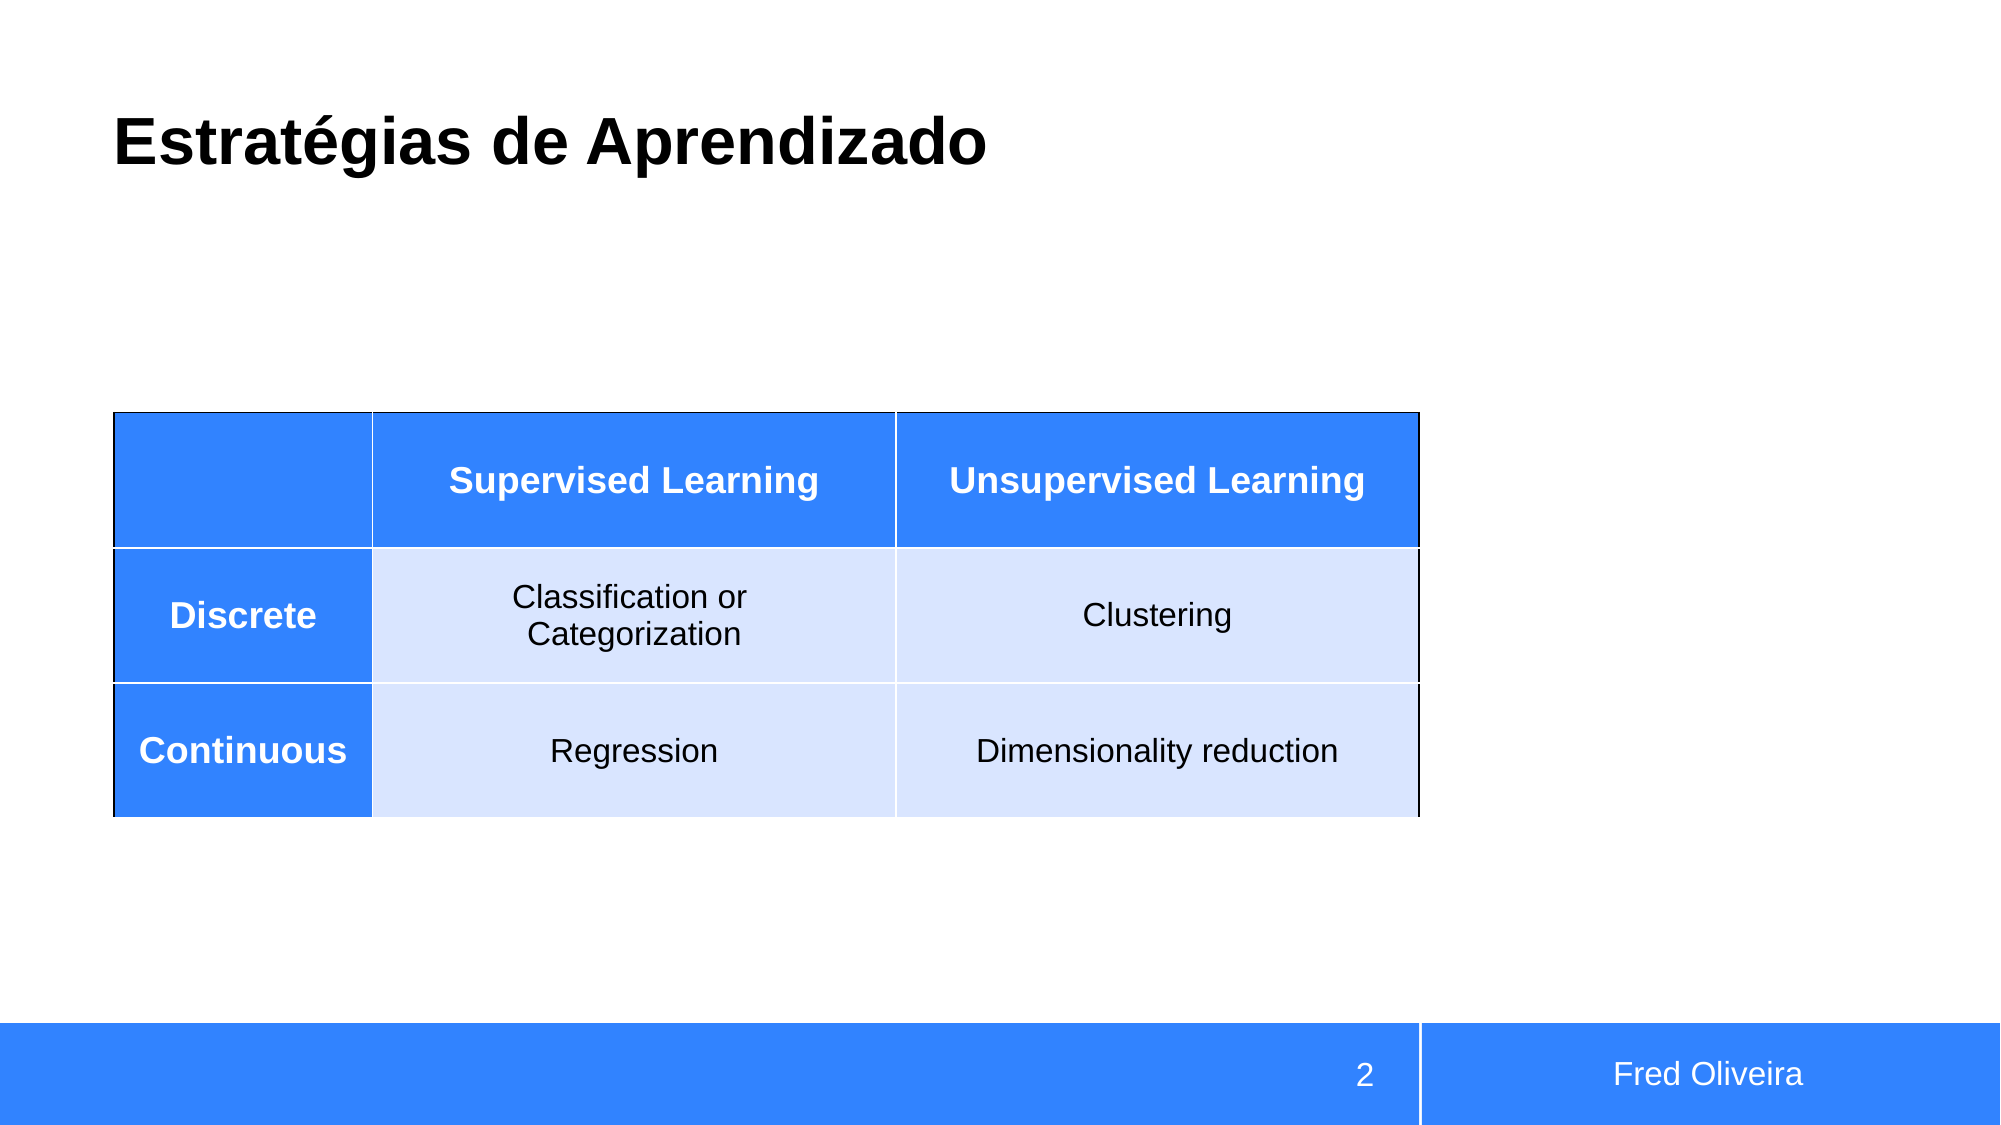

# Estratégias de Aprendizado

|  | Supervised Learning | Unsupervised Learning |
| --- | --- | --- |
| Discrete | Classification or Categorization | Clustering |
| Continuous | Regression | Dimensionality reduction |
Fred Oliveira

2